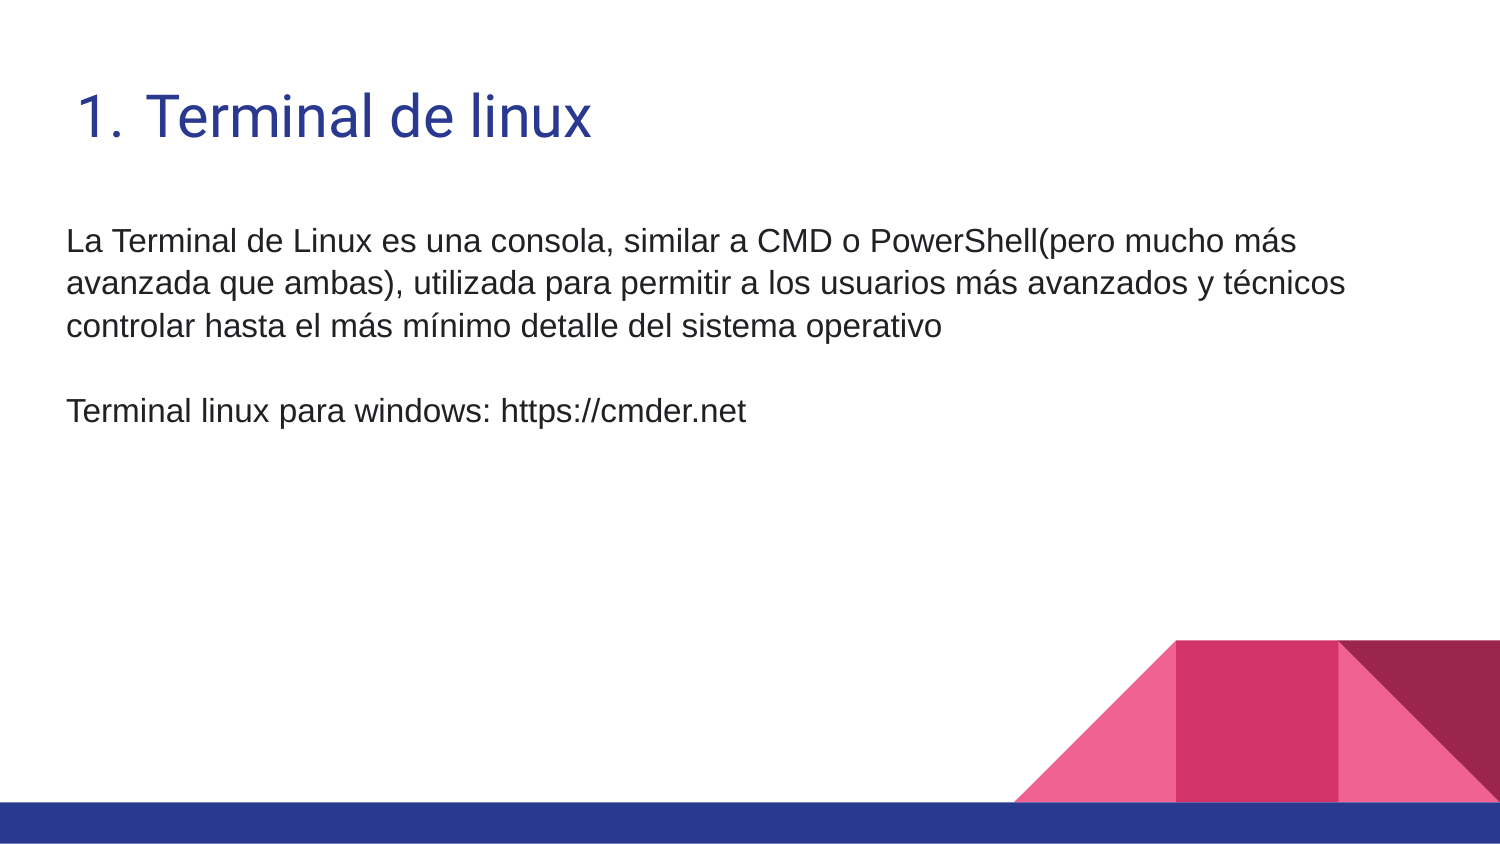

# Terminal de linux
La Terminal de Linux es una consola, similar a CMD o PowerShell(pero mucho más avanzada que ambas), utilizada para permitir a los usuarios más avanzados y técnicos controlar hasta el más mínimo detalle del sistema operativo

Terminal linux para windows: https://cmder.net